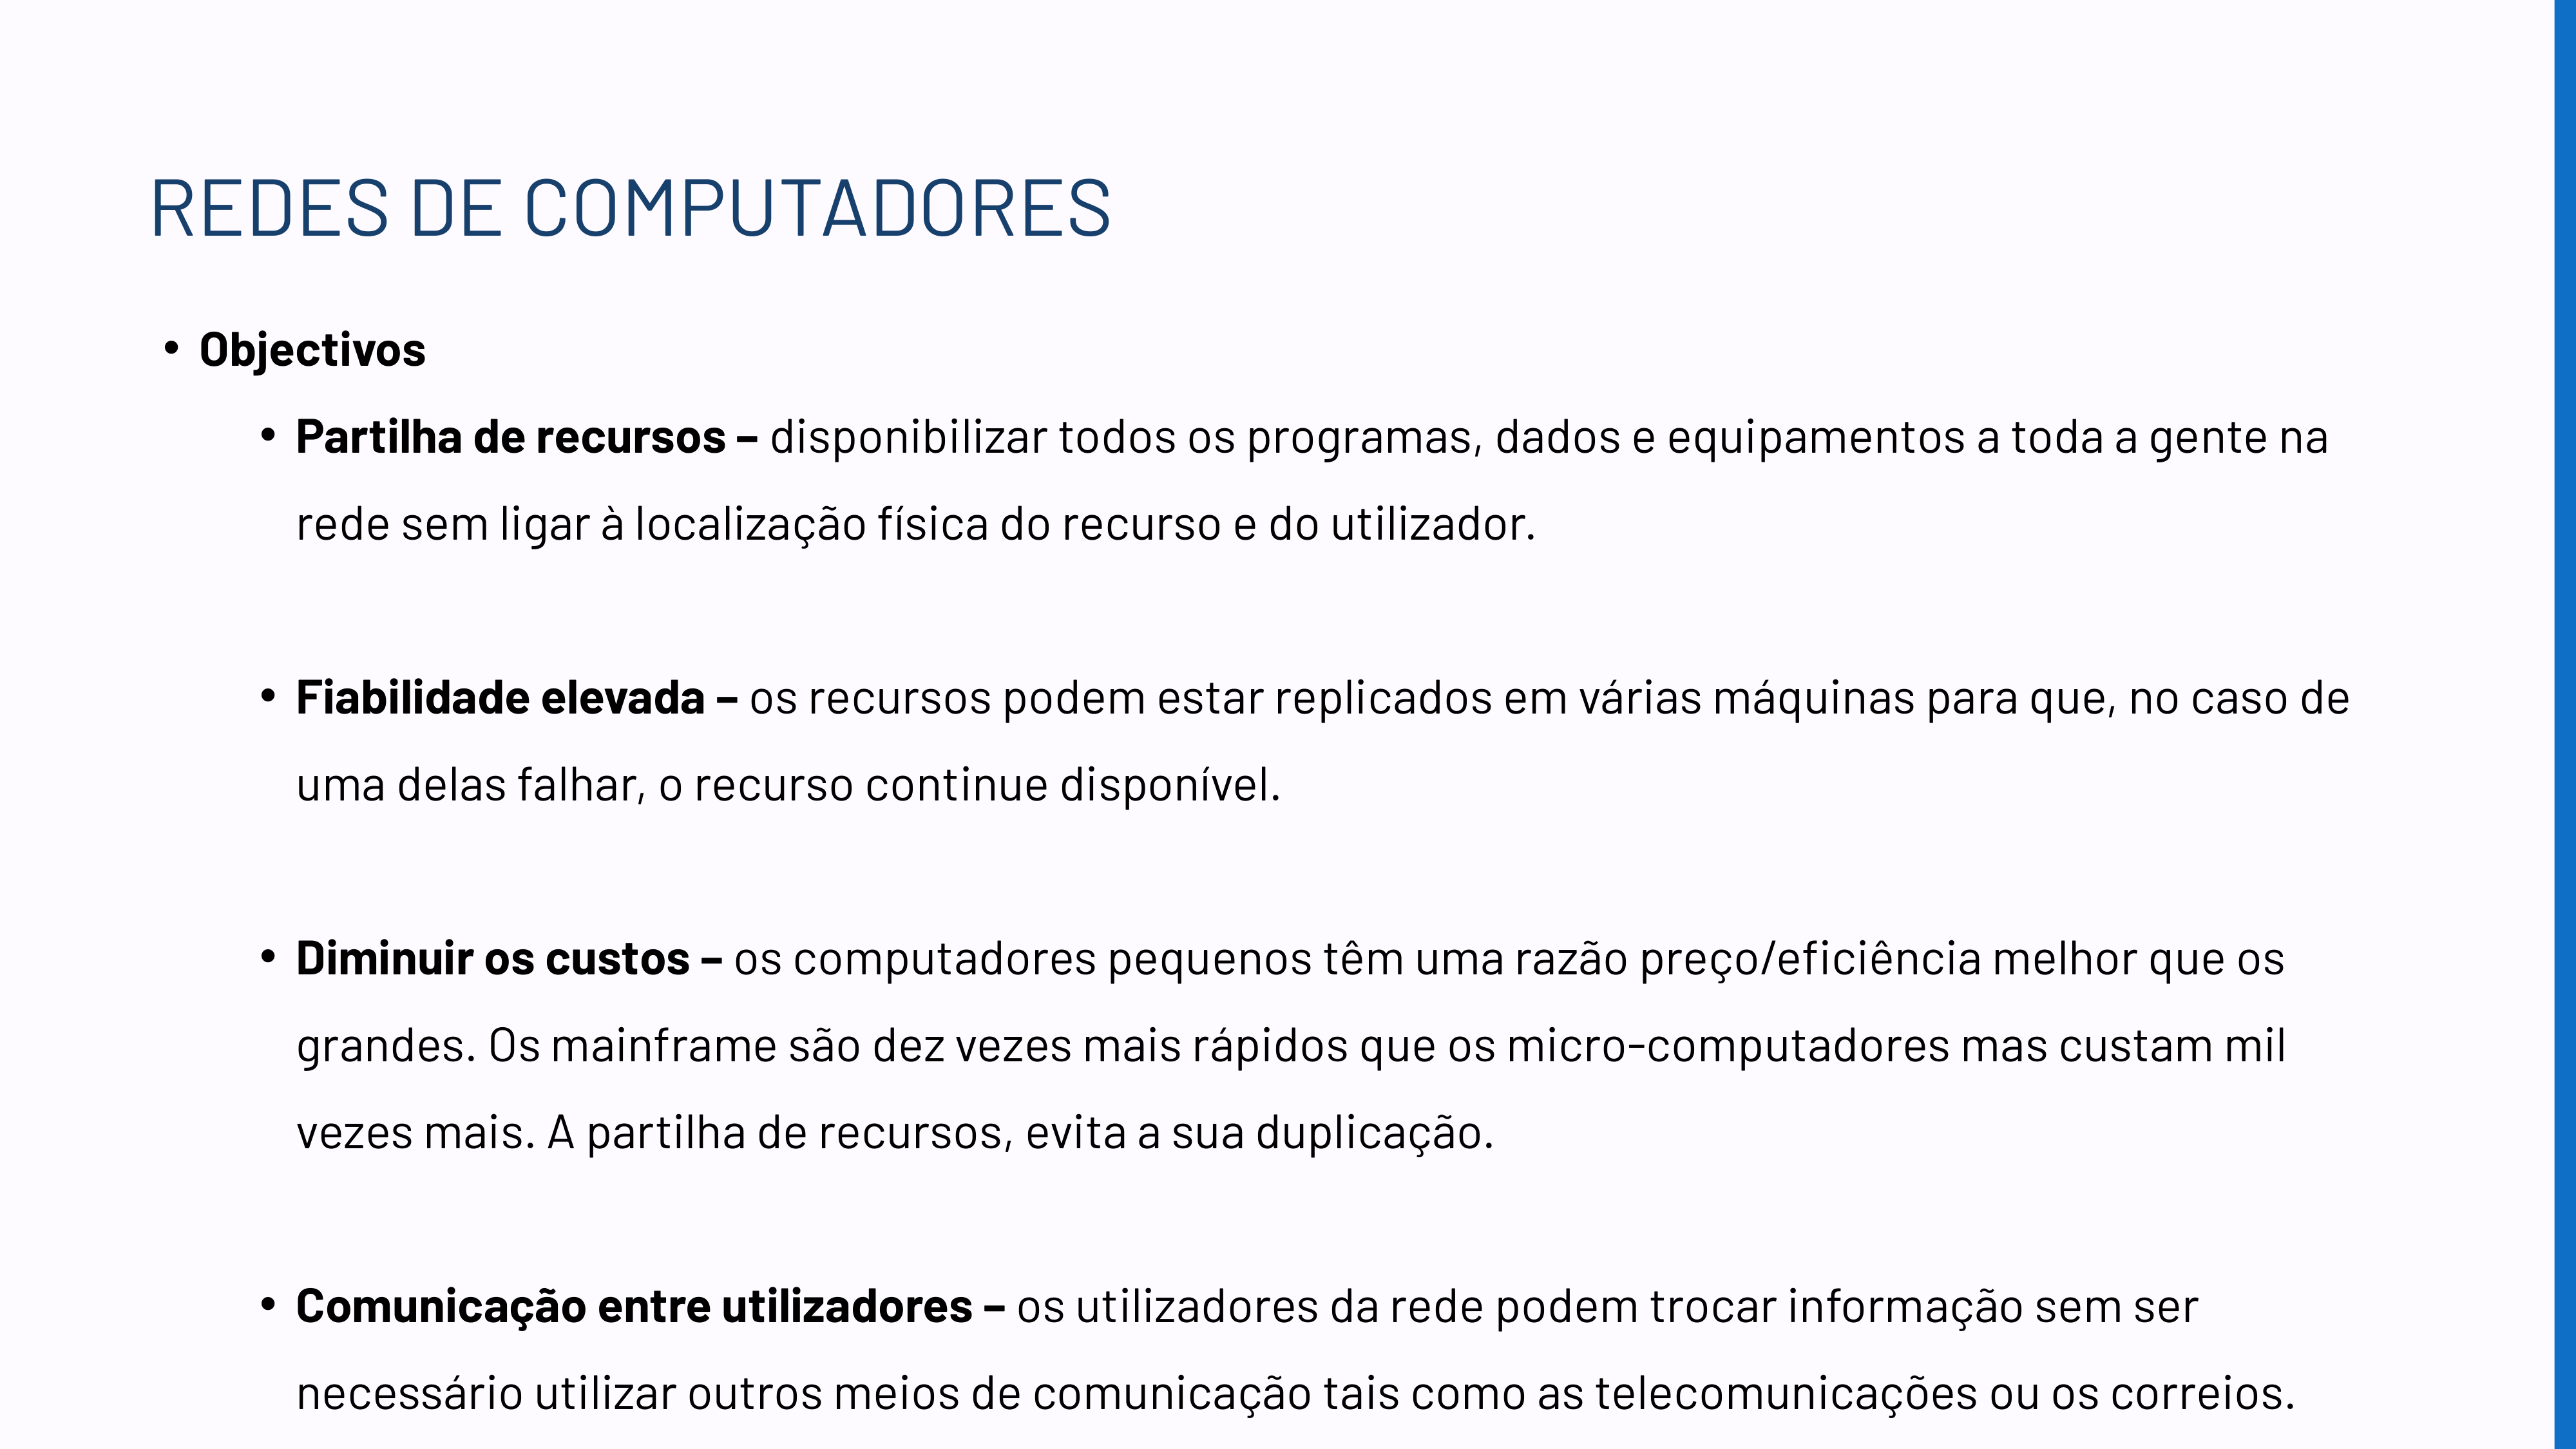

REDES DE COMPUTADORES
Objectivos
Partilha de recursos – disponibilizar todos os programas, dados e equipamentos a toda a gente na rede sem ligar à localização física do recurso e do utilizador.

Fiabilidade elevada – os recursos podem estar replicados em várias máquinas para que, no caso de uma delas falhar, o recurso continue disponível.

Diminuir os custos – os computadores pequenos têm uma razão preço/eficiência melhor que os grandes. Os mainframe são dez vezes mais rápidos que os micro-computadores mas custam mil vezes mais. A partilha de recursos, evita a sua duplicação.

Comunicação entre utilizadores – os utilizadores da rede podem trocar informação sem ser necessário utilizar outros meios de comunicação tais como as telecomunicações ou os correios.